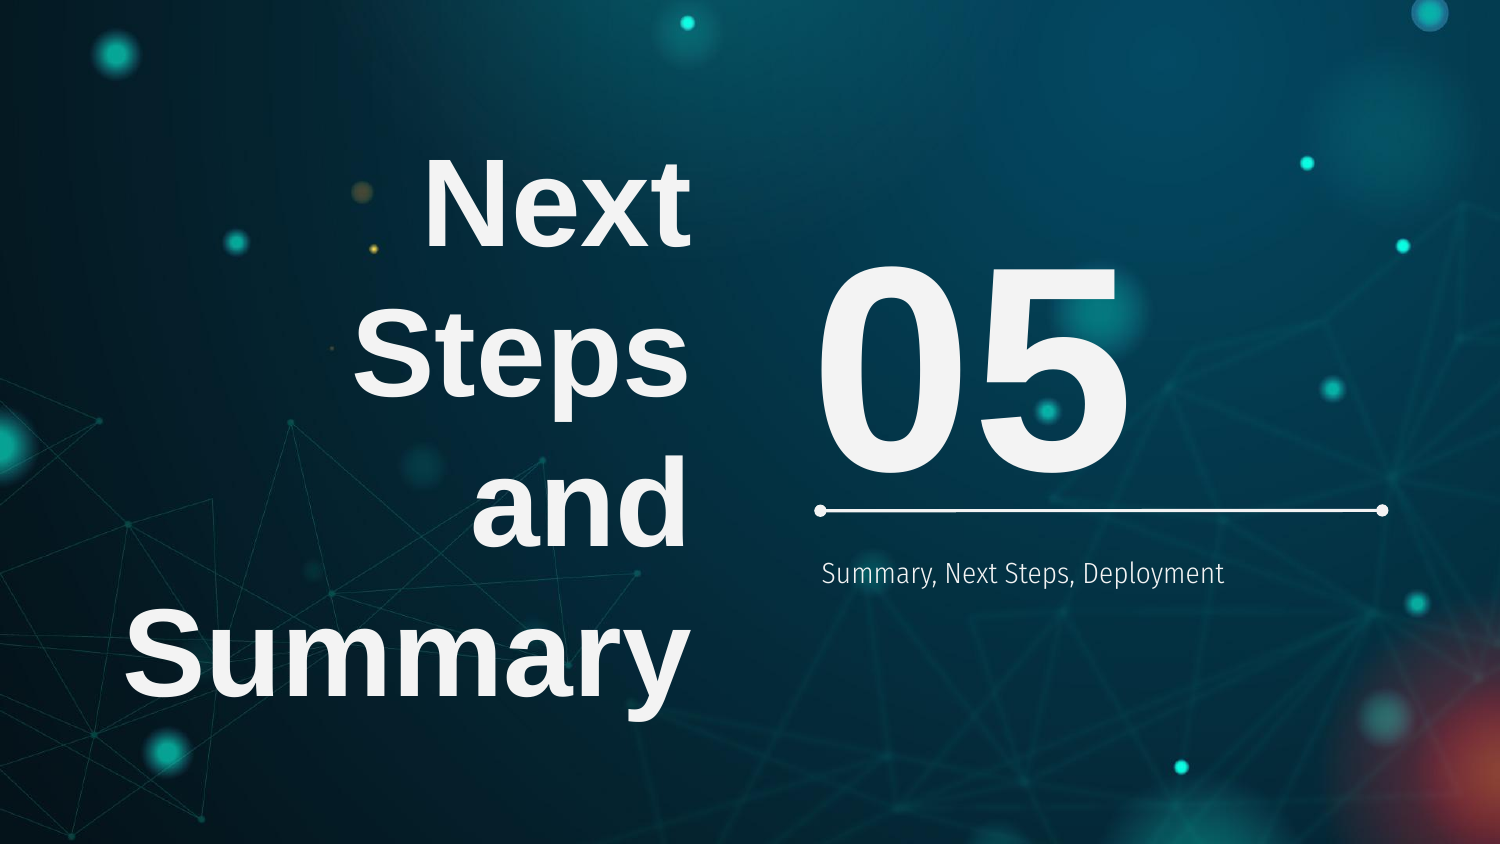

# Next Steps and Summary
05
Summary, Next Steps, Deployment